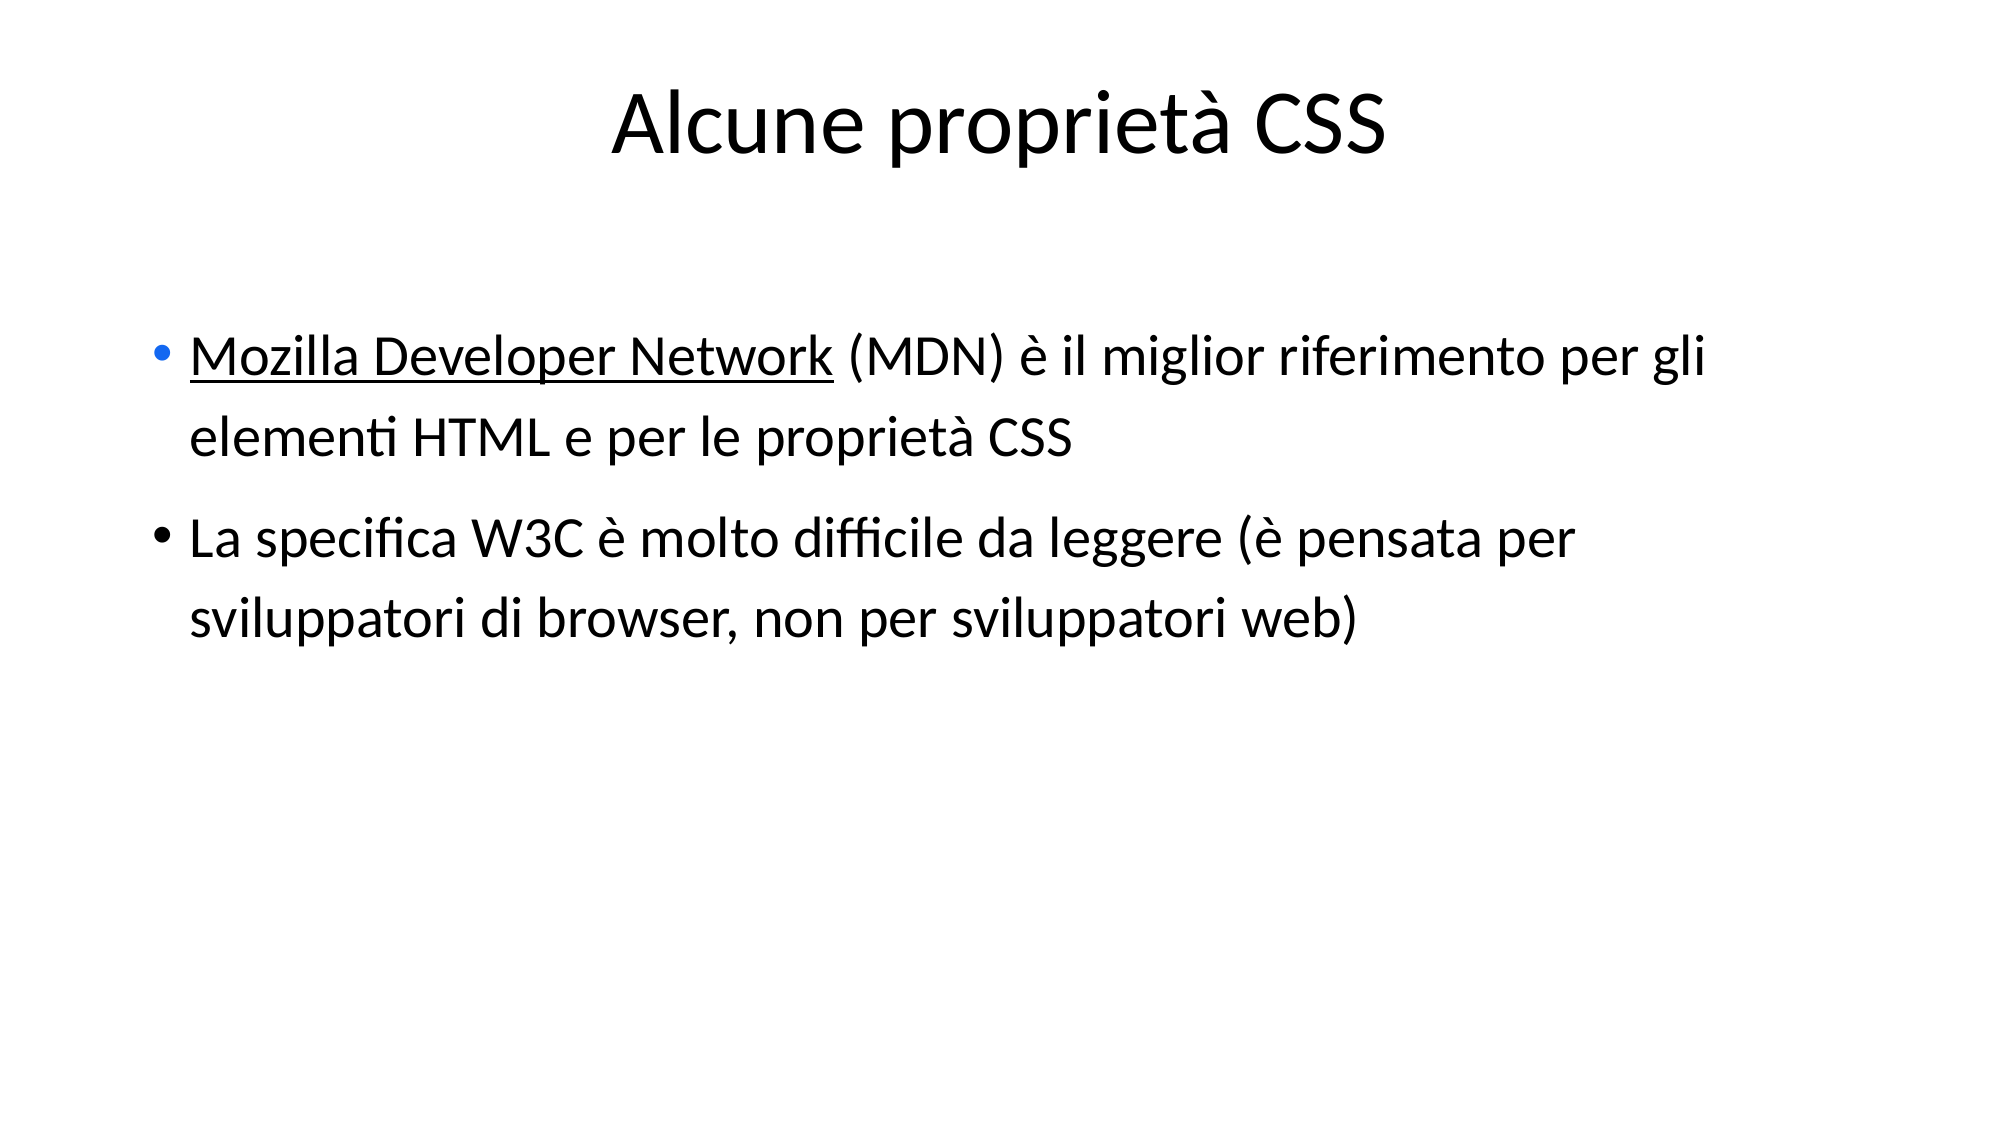

# Alcune proprietà CSS
Mozilla Developer Network (MDN) è il miglior riferimento per gli elementi HTML e per le proprietà CSS
La specifica W3C è molto difficile da leggere (è pensata per sviluppatori di browser, non per sviluppatori web)